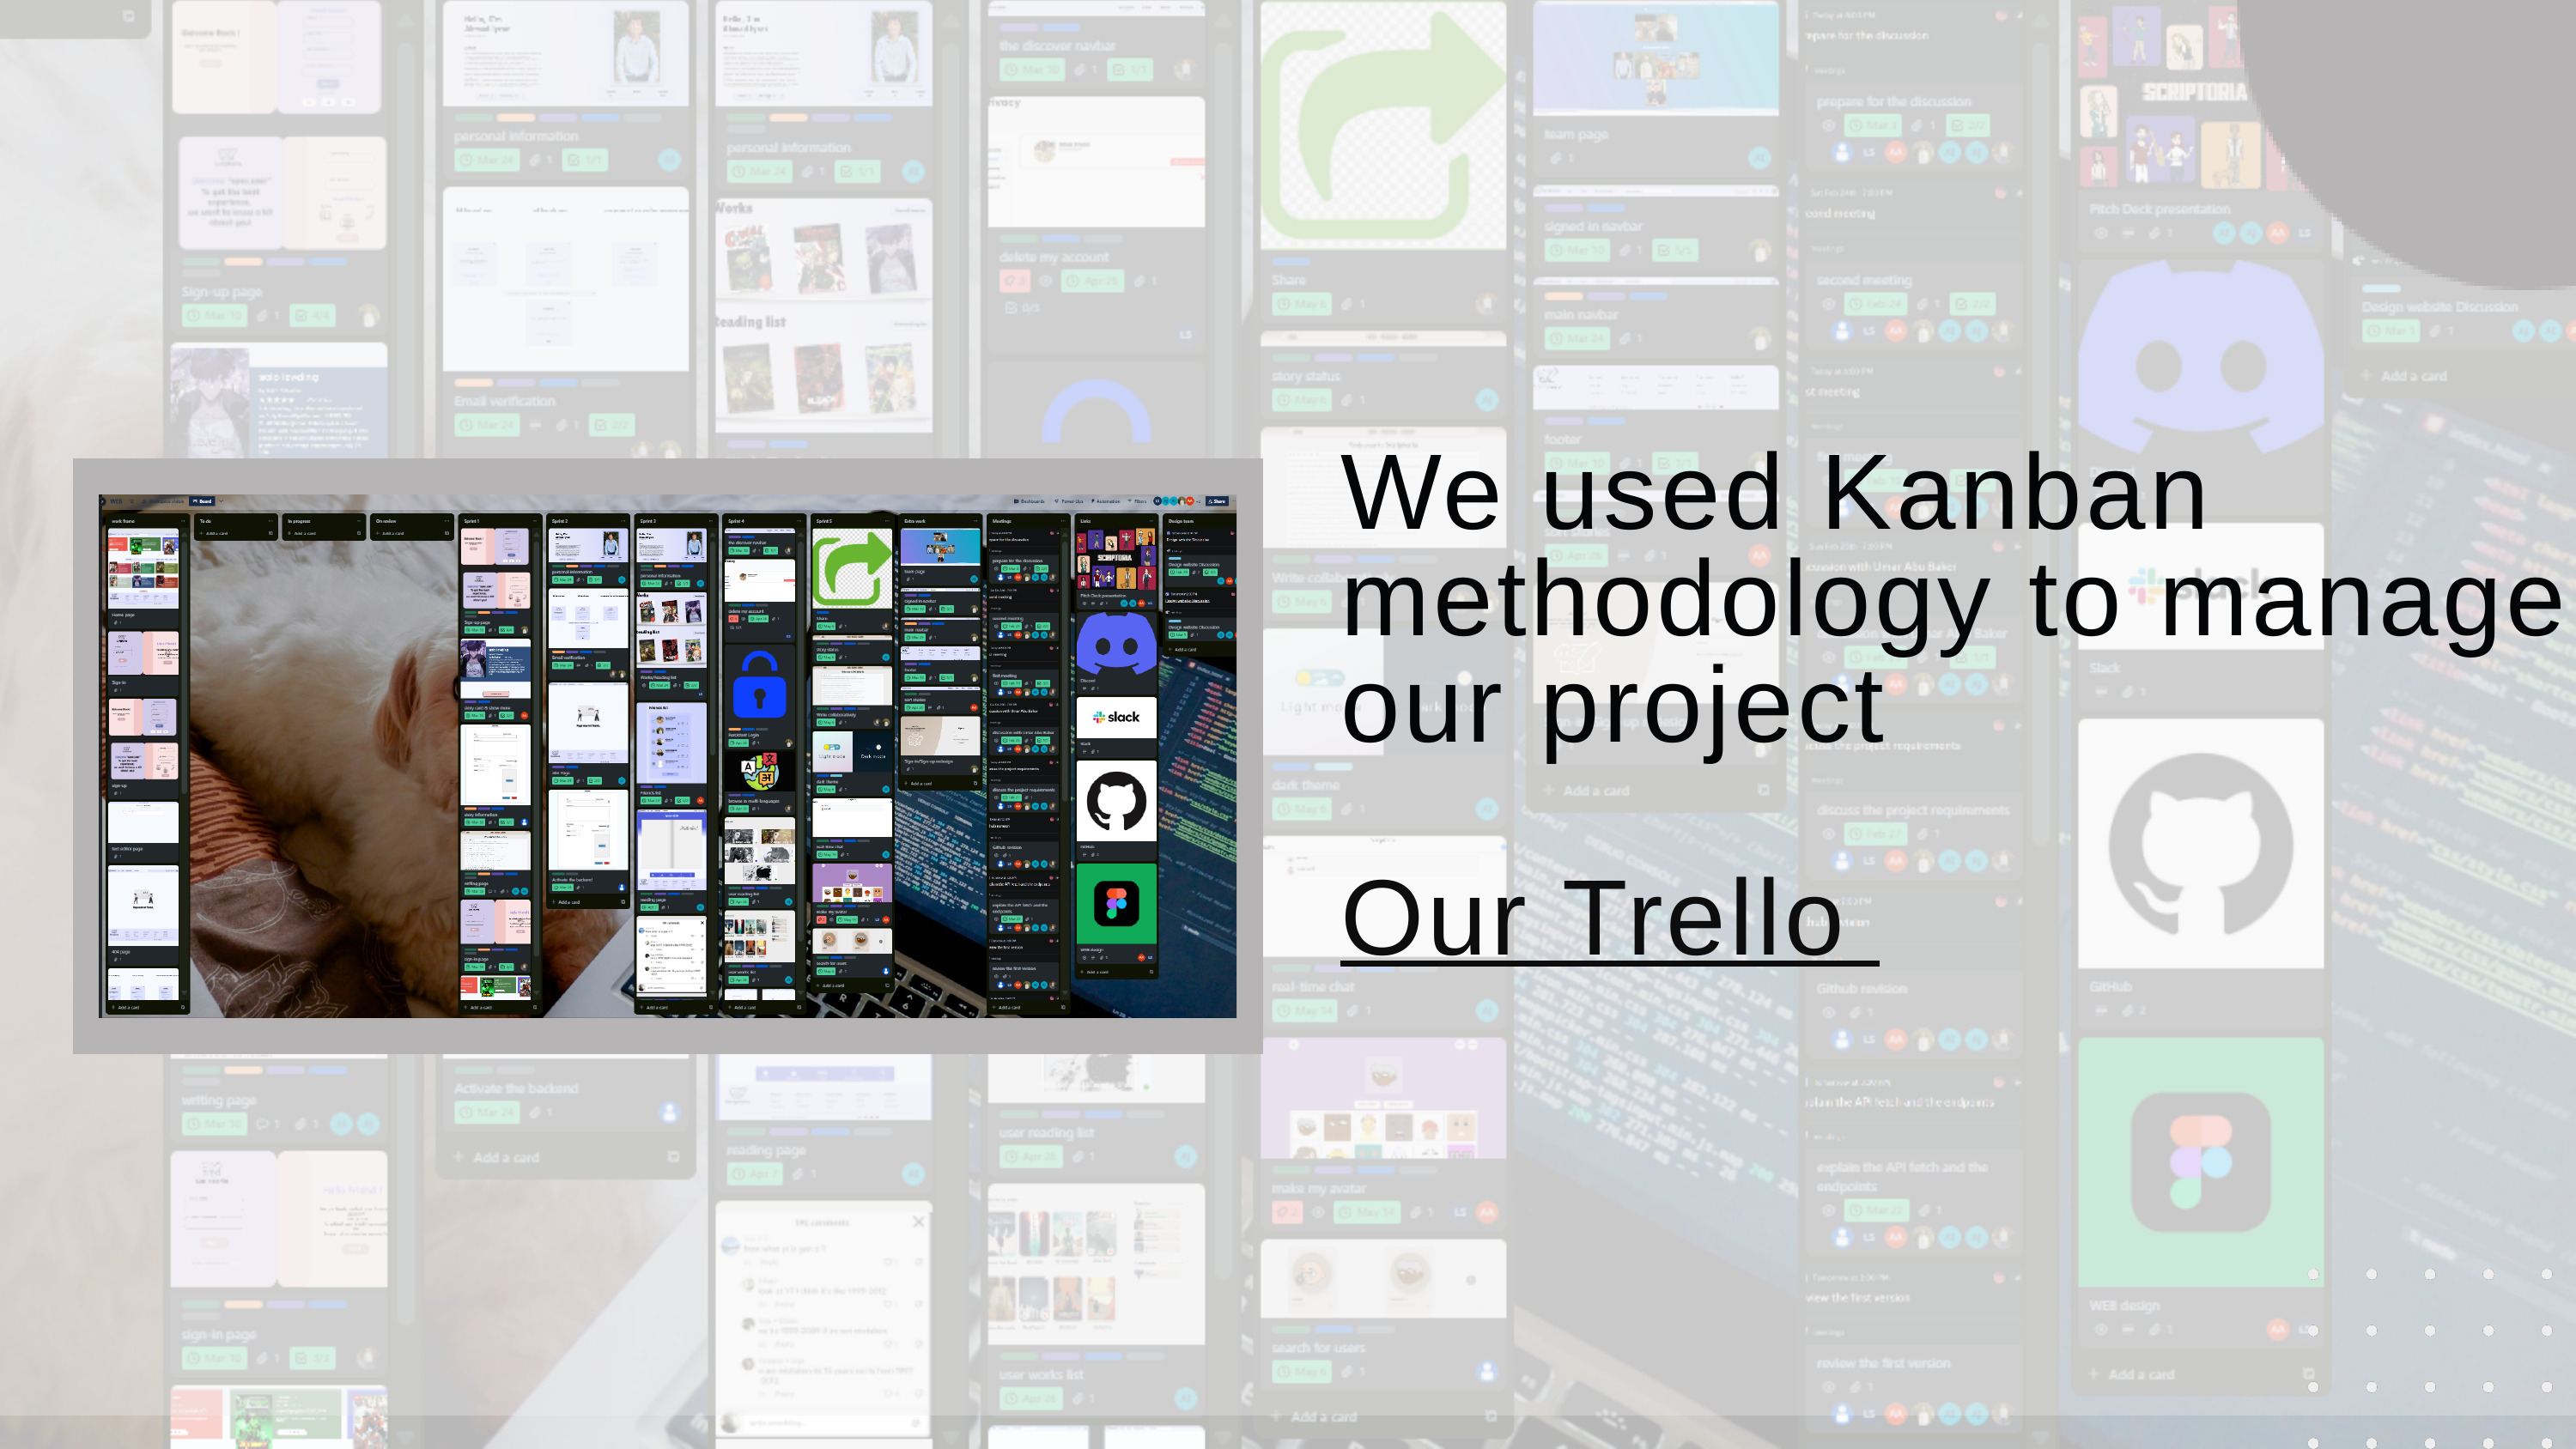

We used Kanban methodology to manage our project

Our Trello